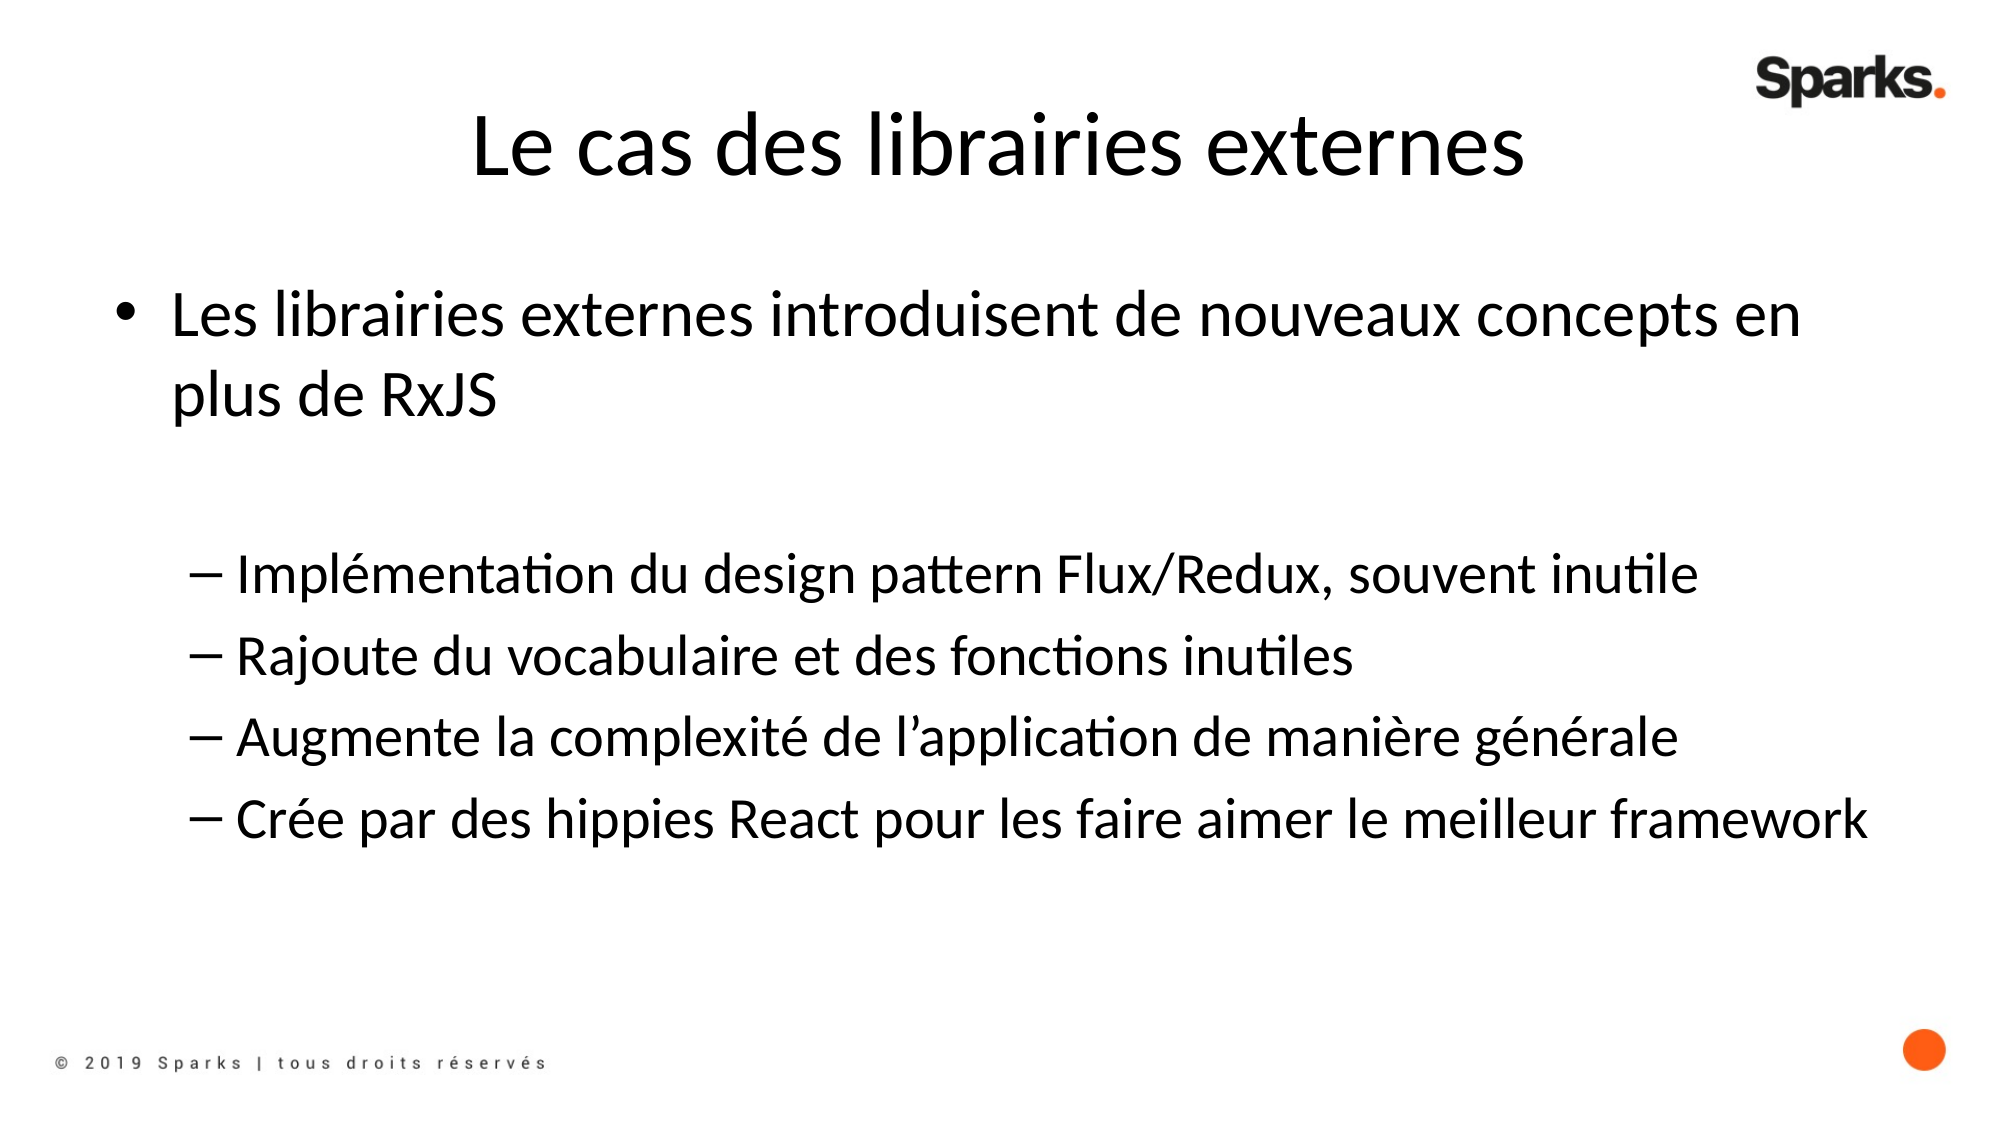

# Le cas des librairies externes
Les librairies externes introduisent de nouveaux concepts en plus de RxJS

Implémentation du design pattern Flux/Redux, souvent inutile
Rajoute du vocabulaire et des fonctions inutiles
Augmente la complexité de l’application de manière générale
Crée par des hippies React pour les faire aimer le meilleur framework